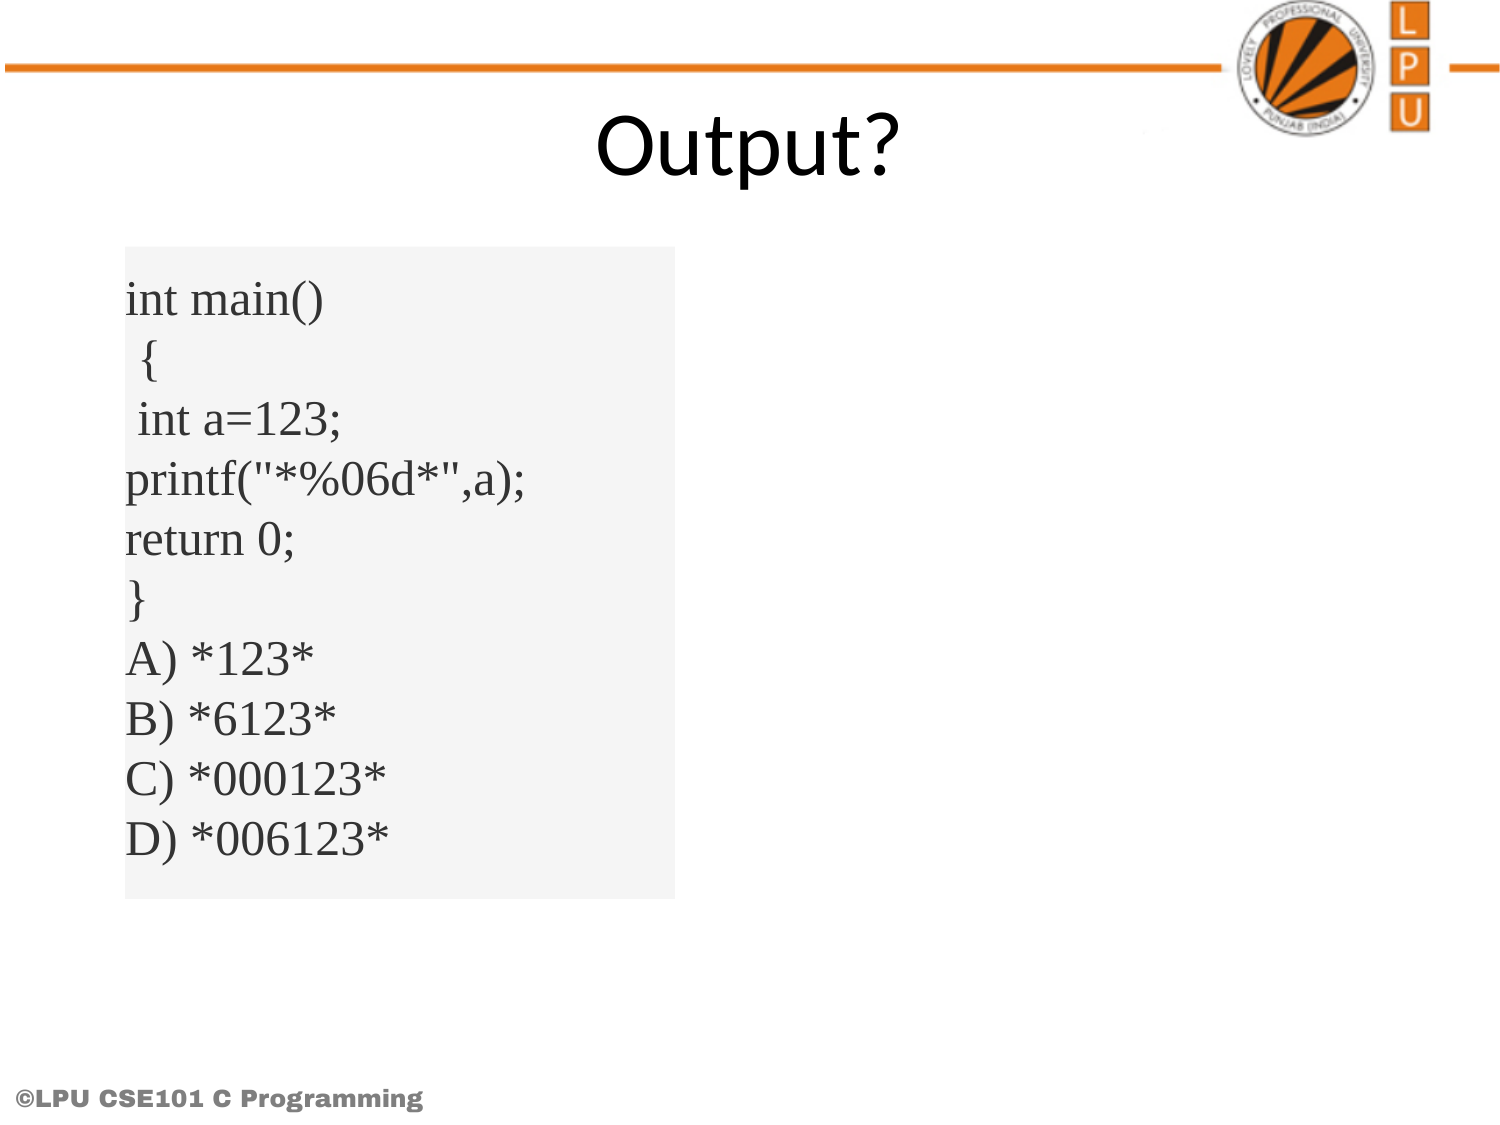

# Output?
int main()
 {
 int a=123;
printf("*%06d*",a);
return 0;
}
A) *123*
B) *6123*
C) *000123*
D) *006123*